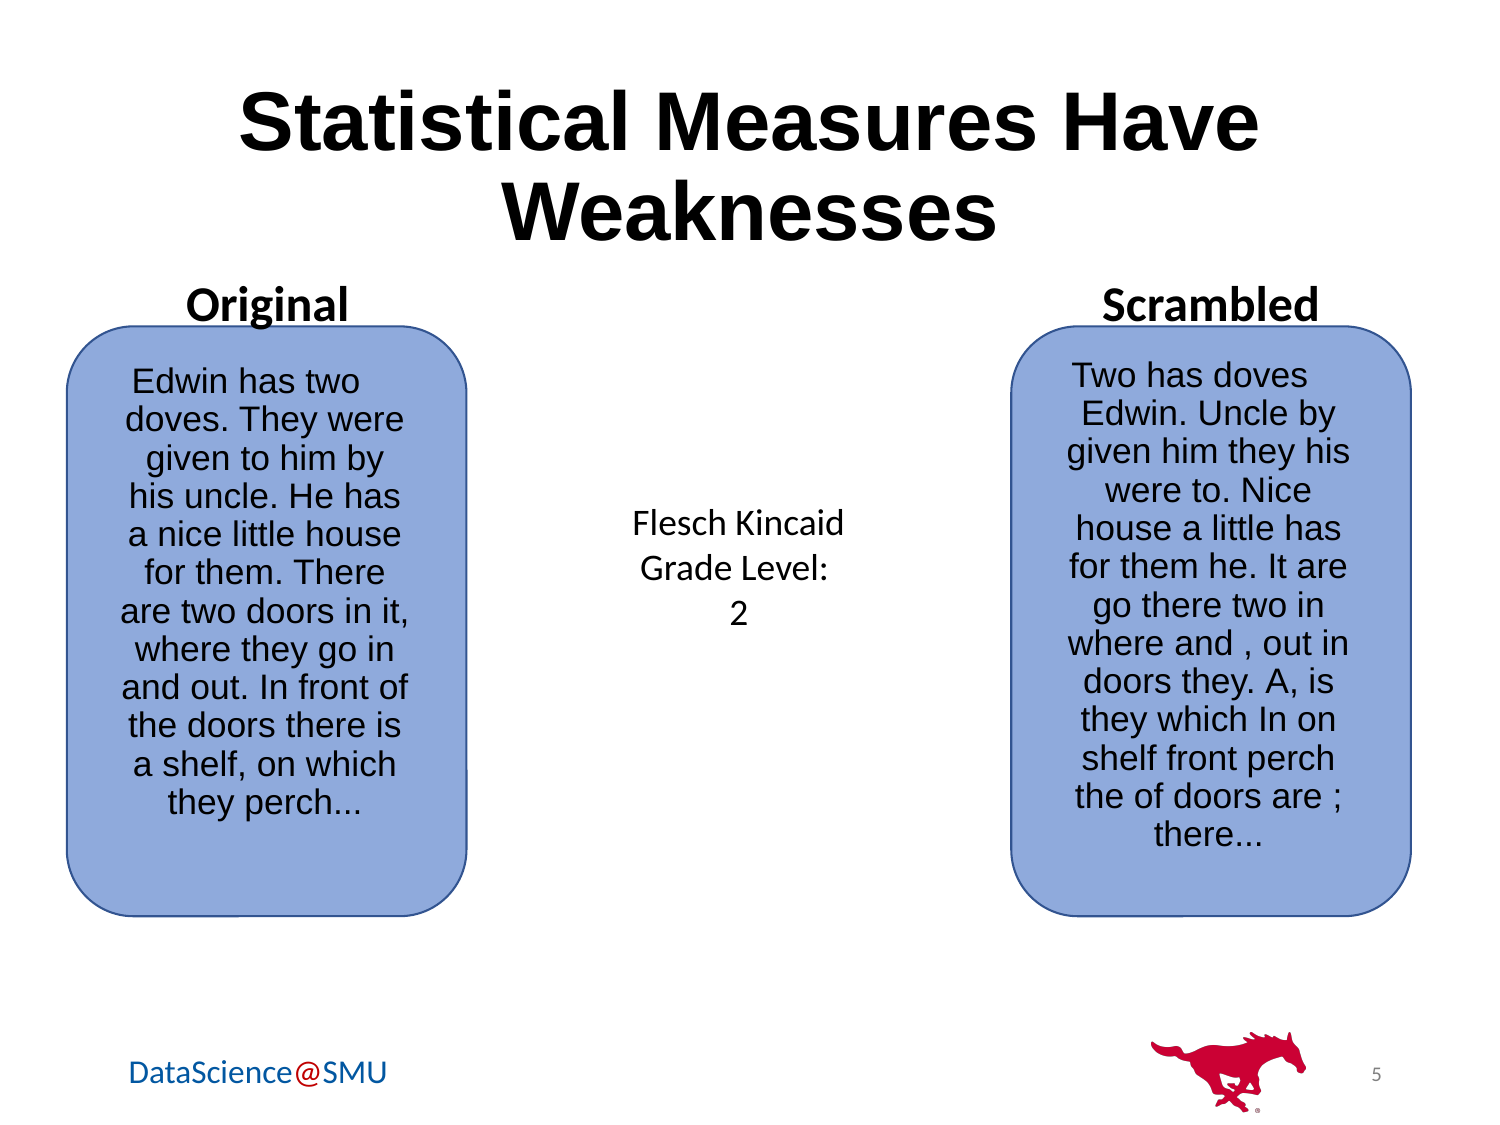

# Statistical Measures Have Weaknesses
Scrambled
Original
Edwin has two doves. They were given to him by his uncle. He has a nice little house for them. There are two doors in it, where they go in and out. In front of the doors there is a shelf, on which they perch...

Two has doves Edwin. Uncle by given him they his were to. Nice house a little has for them he. It are go there two in where and , out in doors they. A, is they which In on shelf front perch the of doors are ; there...

Flesch Kincaid Grade Level:
2
5